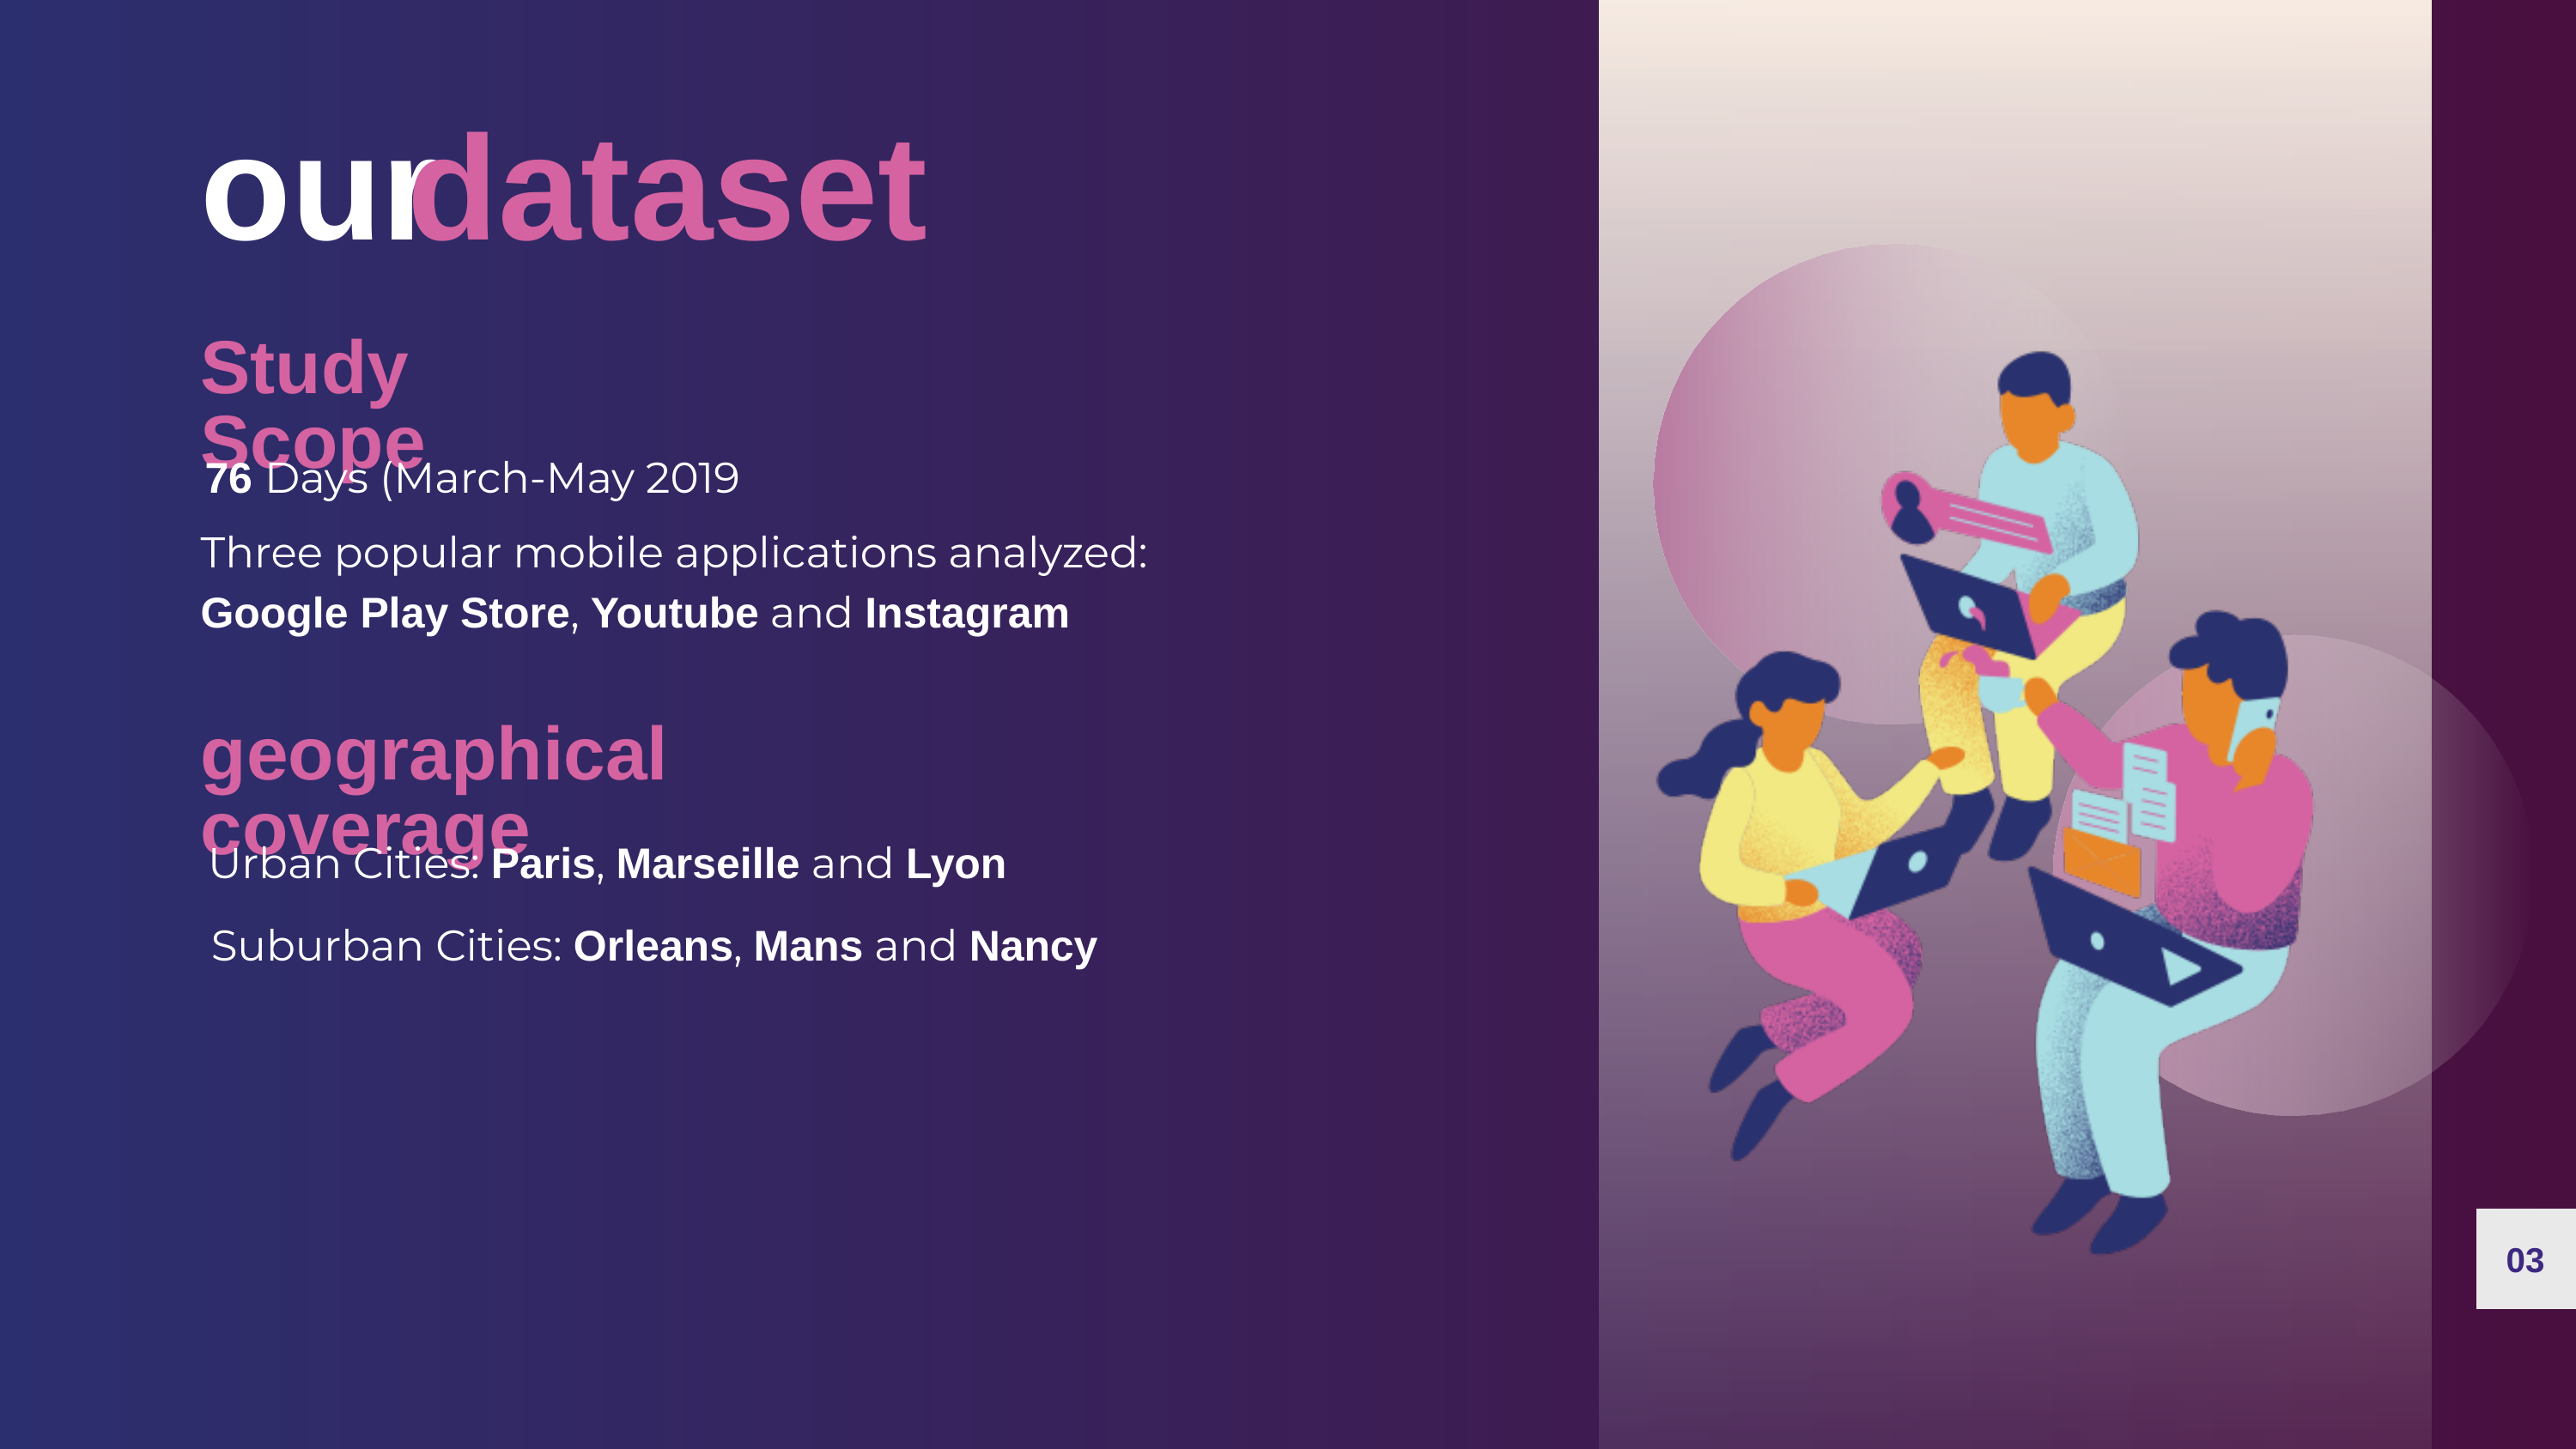

our
dataset

Study Scope

76 Days (March-May 2019
Three popular mobile applications analyzed: Google Play Store, Youtube and Instagram

geographical coverage
Urban Cities: Paris, Marseille and Lyon
Suburban Cities: Orleans, Mans and Nancy

03